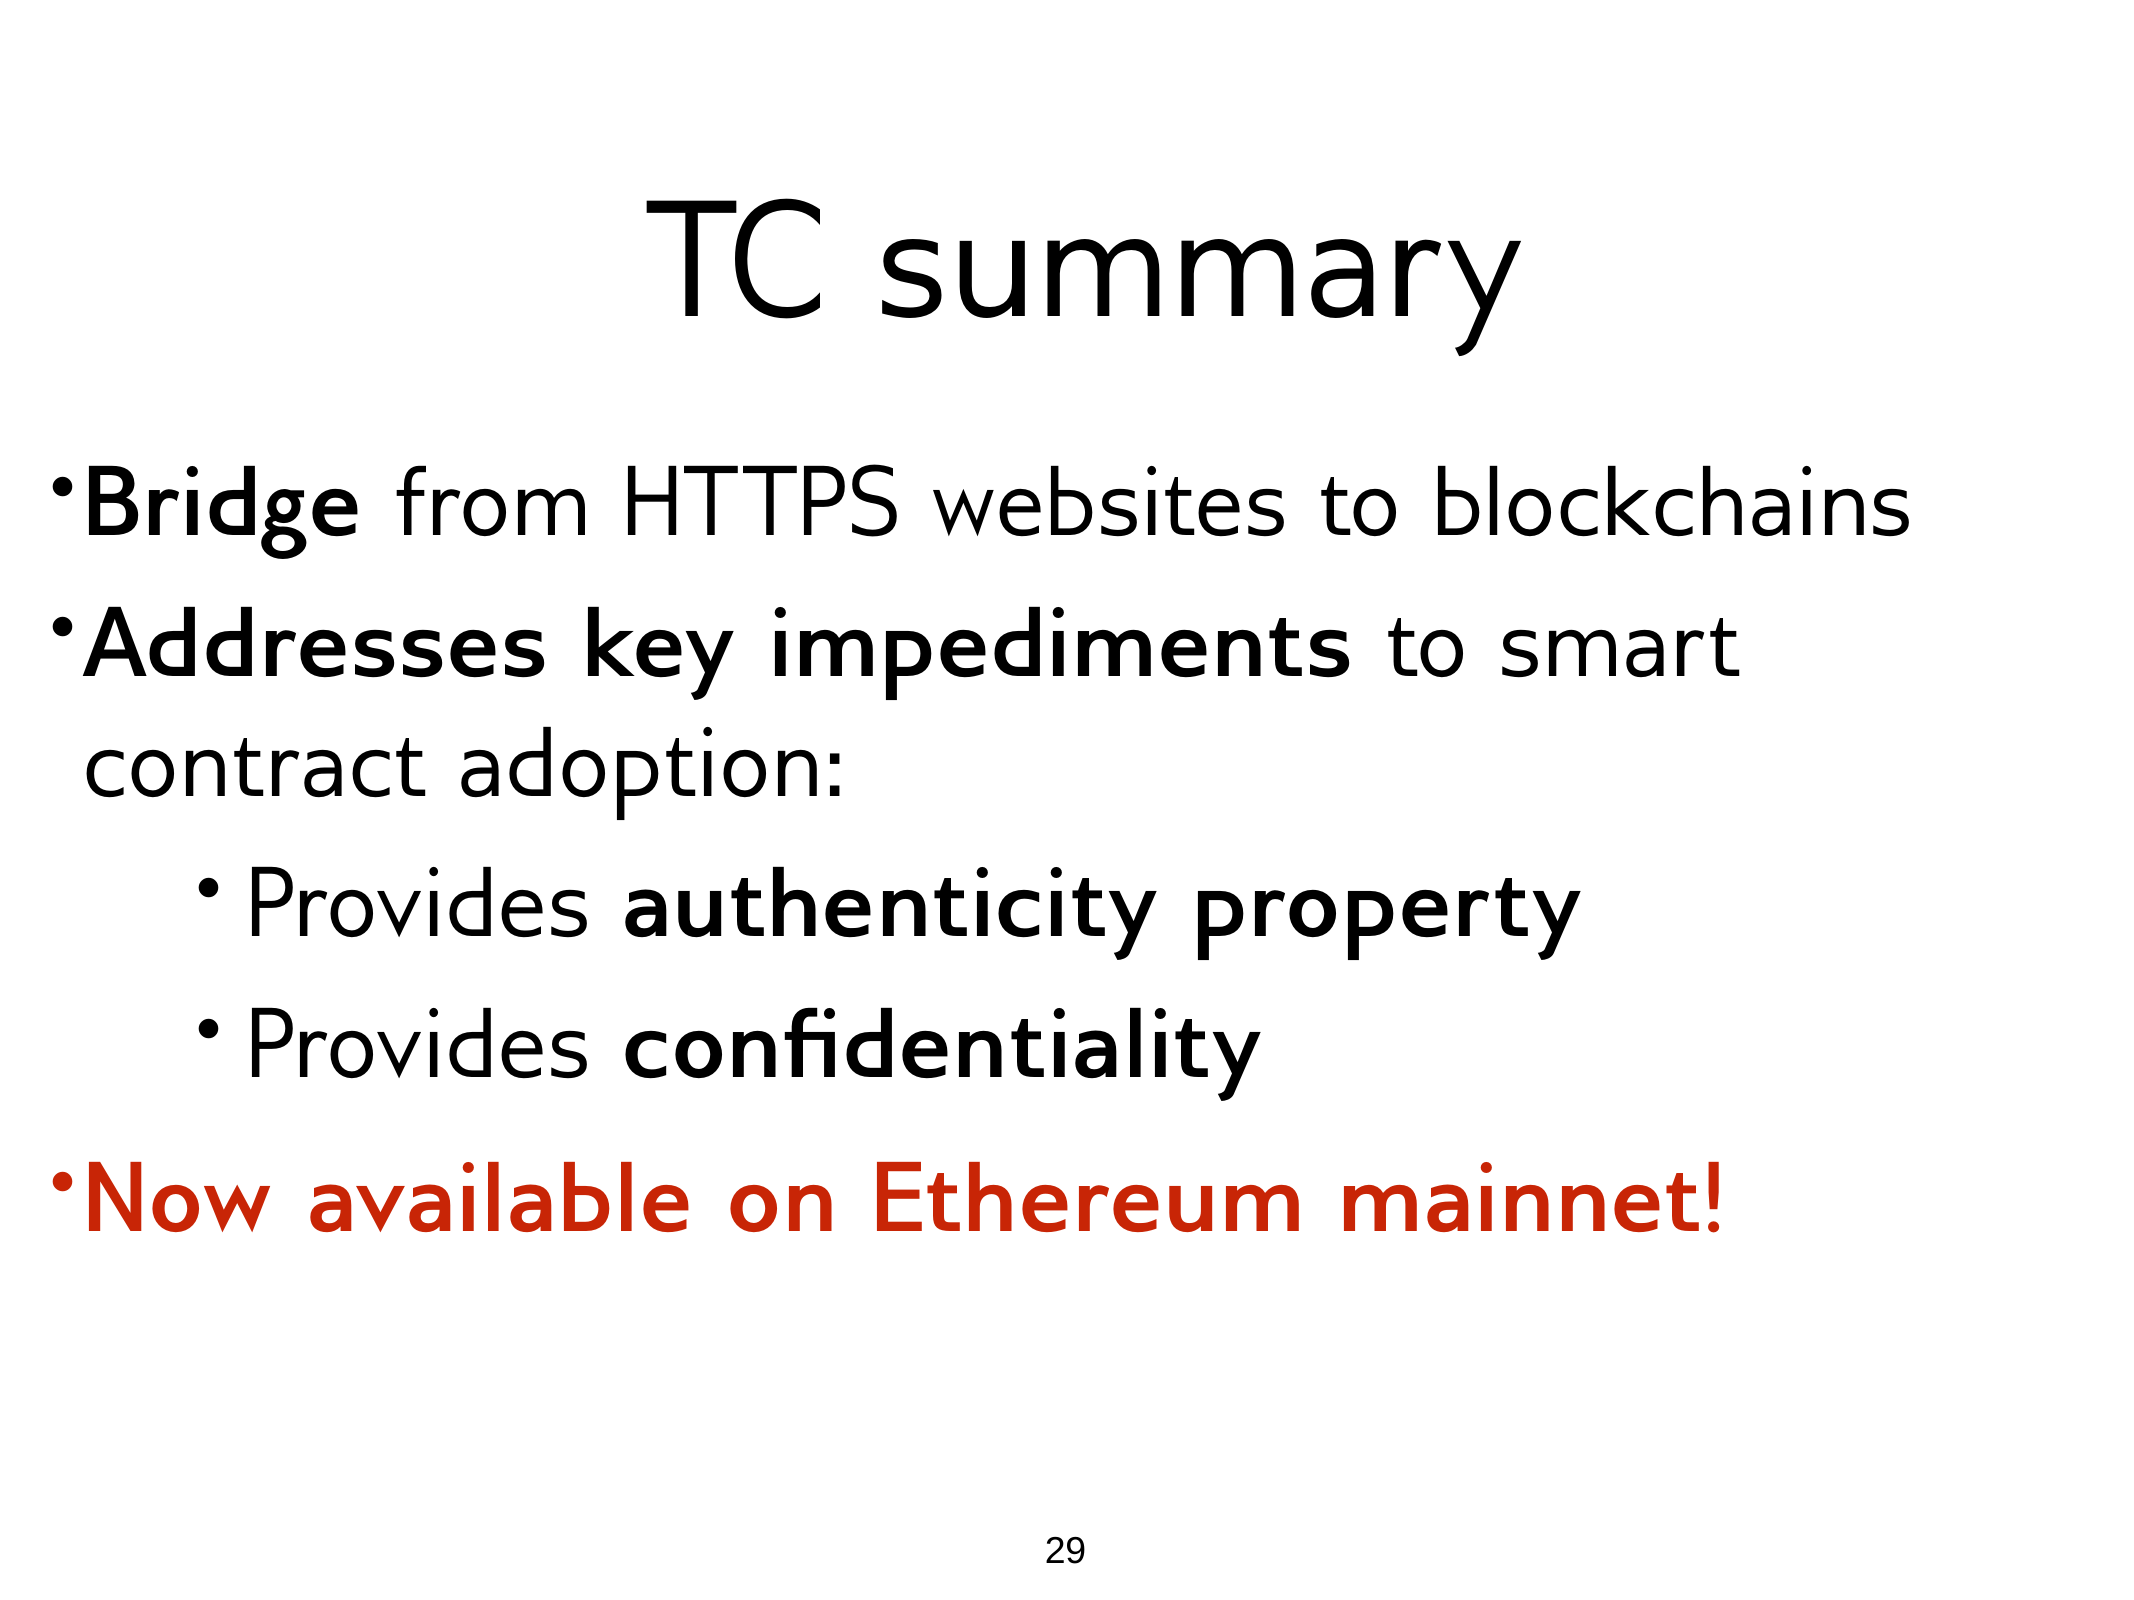

# TC summary
Bridge from HTTPS websites to blockchains
Addresses key impediments to smart contract adoption:
Provides authenticity property
Provides confidentiality
Now available on Ethereum mainnet!
29